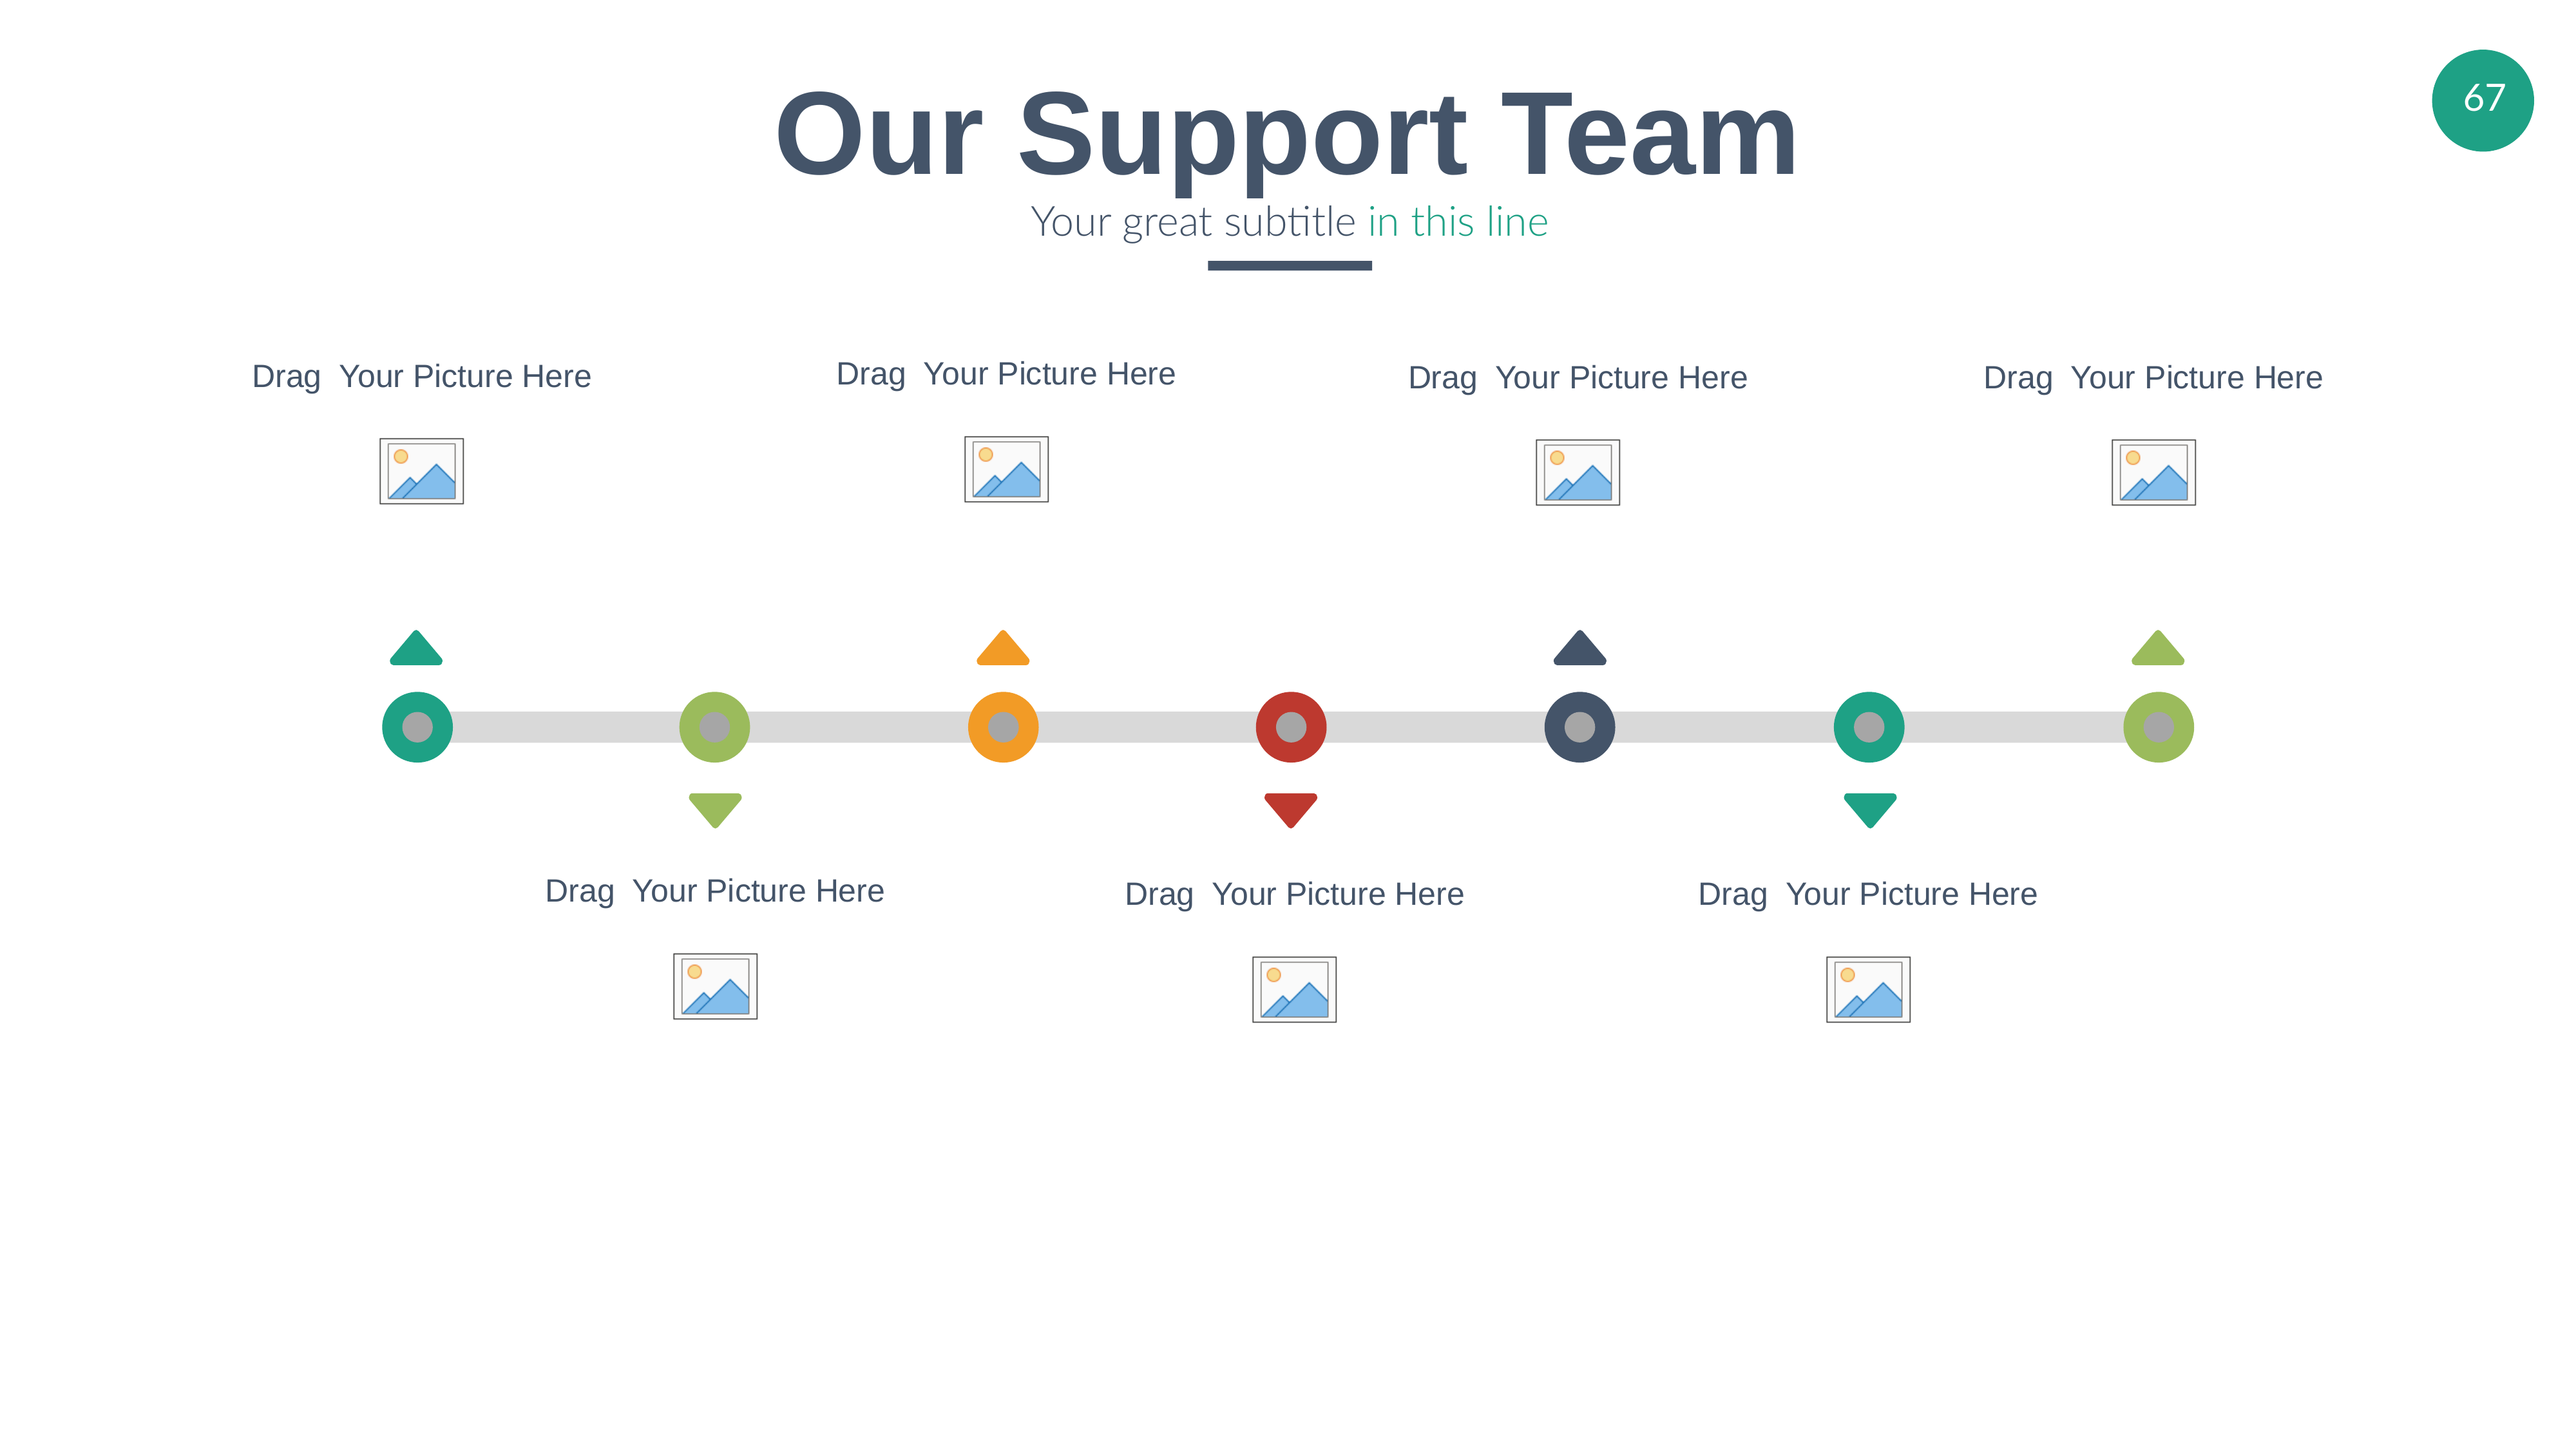

Our Support Team
Your great subtitle in this line